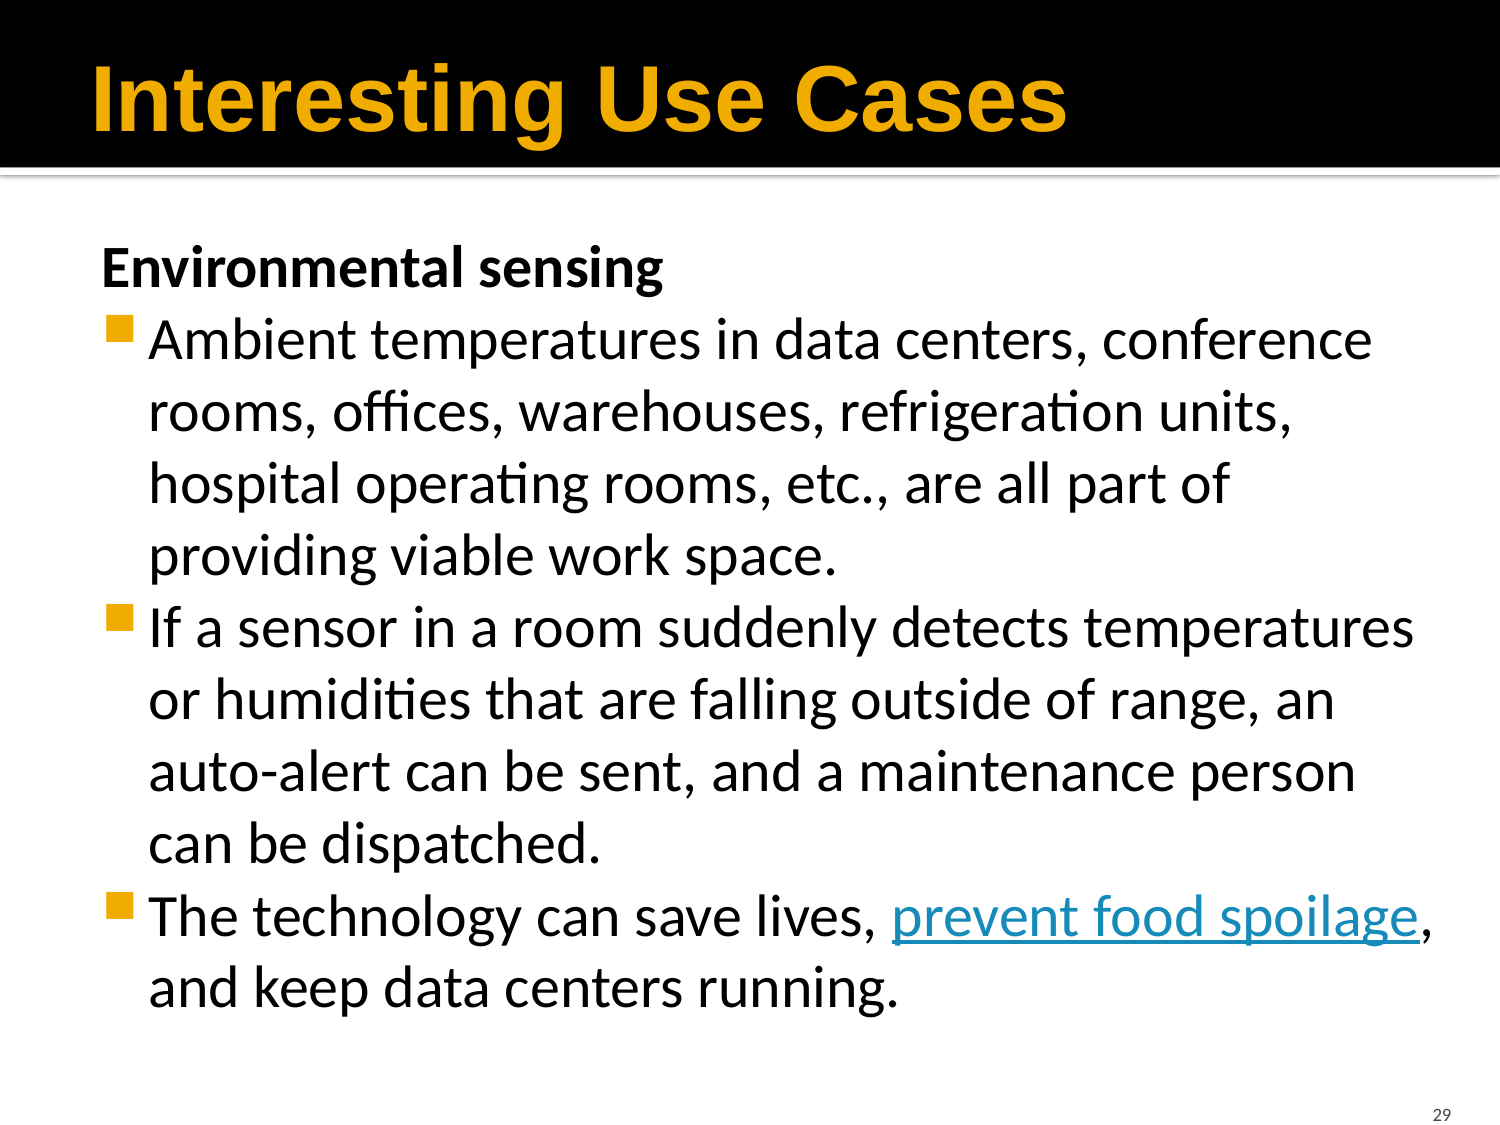

# Interesting Use Cases
Environmental sensing
Ambient temperatures in data centers, conference rooms, offices, warehouses, refrigeration units, hospital operating rooms, etc., are all part of providing viable work space.
If a sensor in a room suddenly detects temperatures or humidities that are falling outside of range, an auto-alert can be sent, and a maintenance person can be dispatched.
The technology can save lives, prevent food spoilage, and keep data centers running.

29